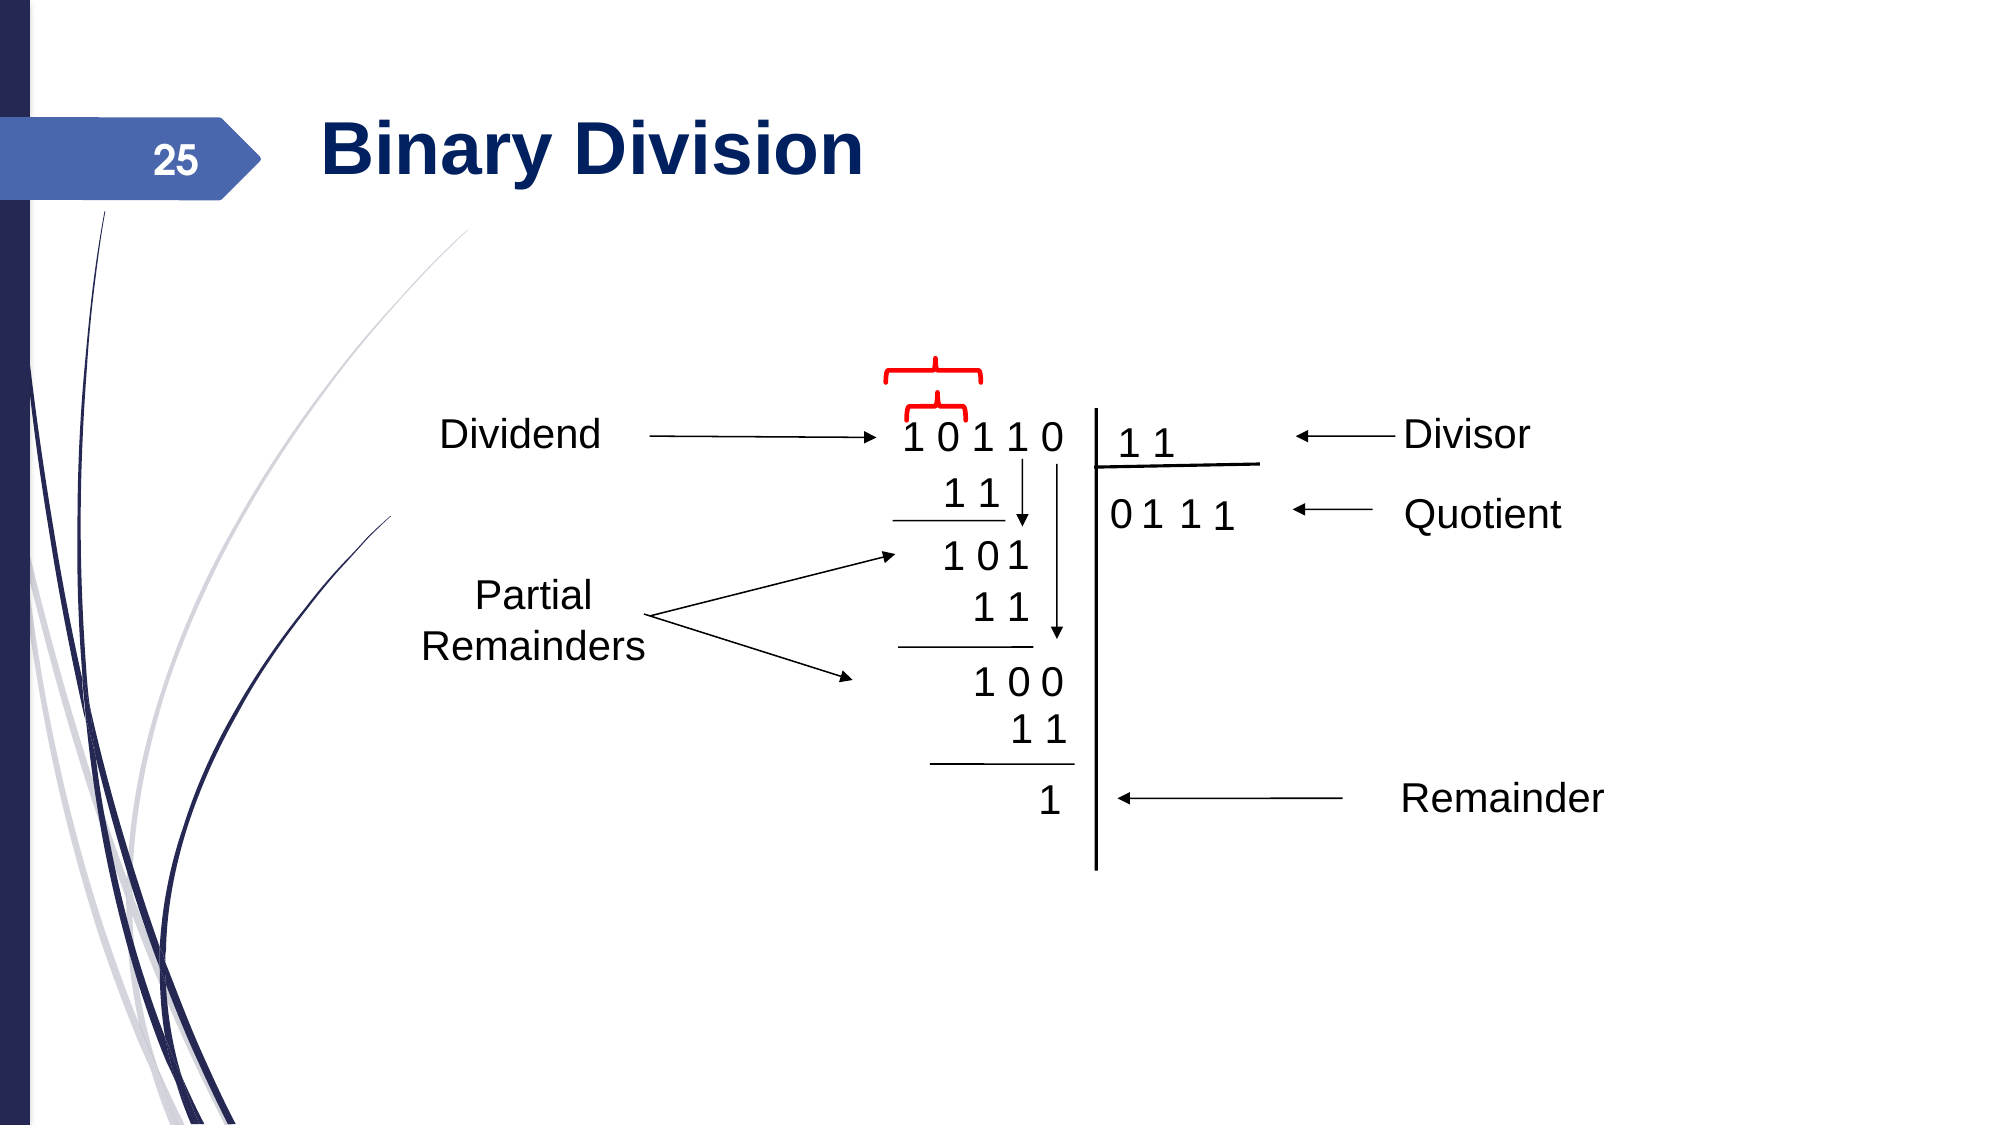

Binary Division
25

Dividend
Divisor
1 0 1 1 0

1 1

1 1

0
1
Quotient
1
1

1

1 0

Partial
Remainders
1 1

0

1 0
1 1
Remainder

1